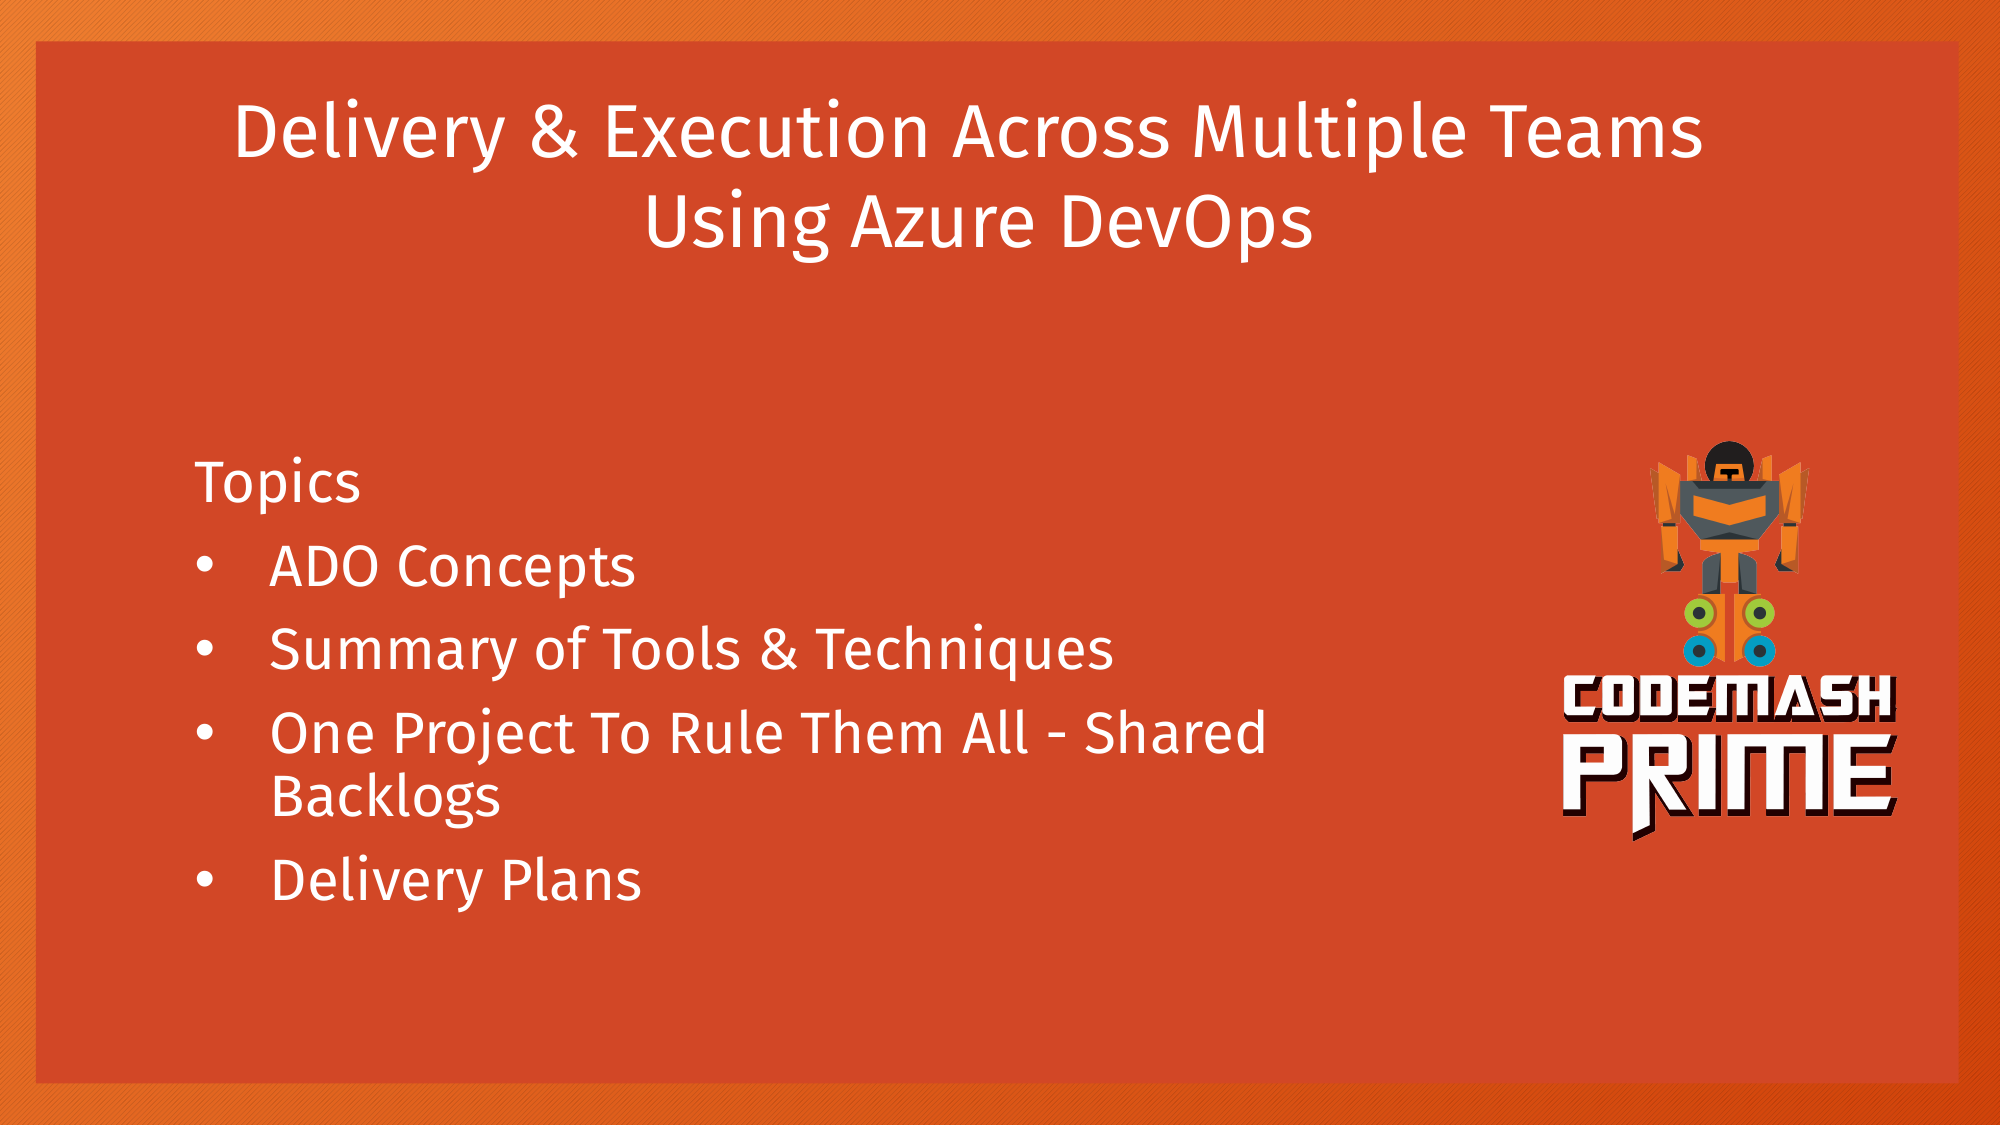

Topics
ADO Concepts
Summary of Tools & Techniques
One Project To Rule Them All - Shared Backlogs
Delivery Plans